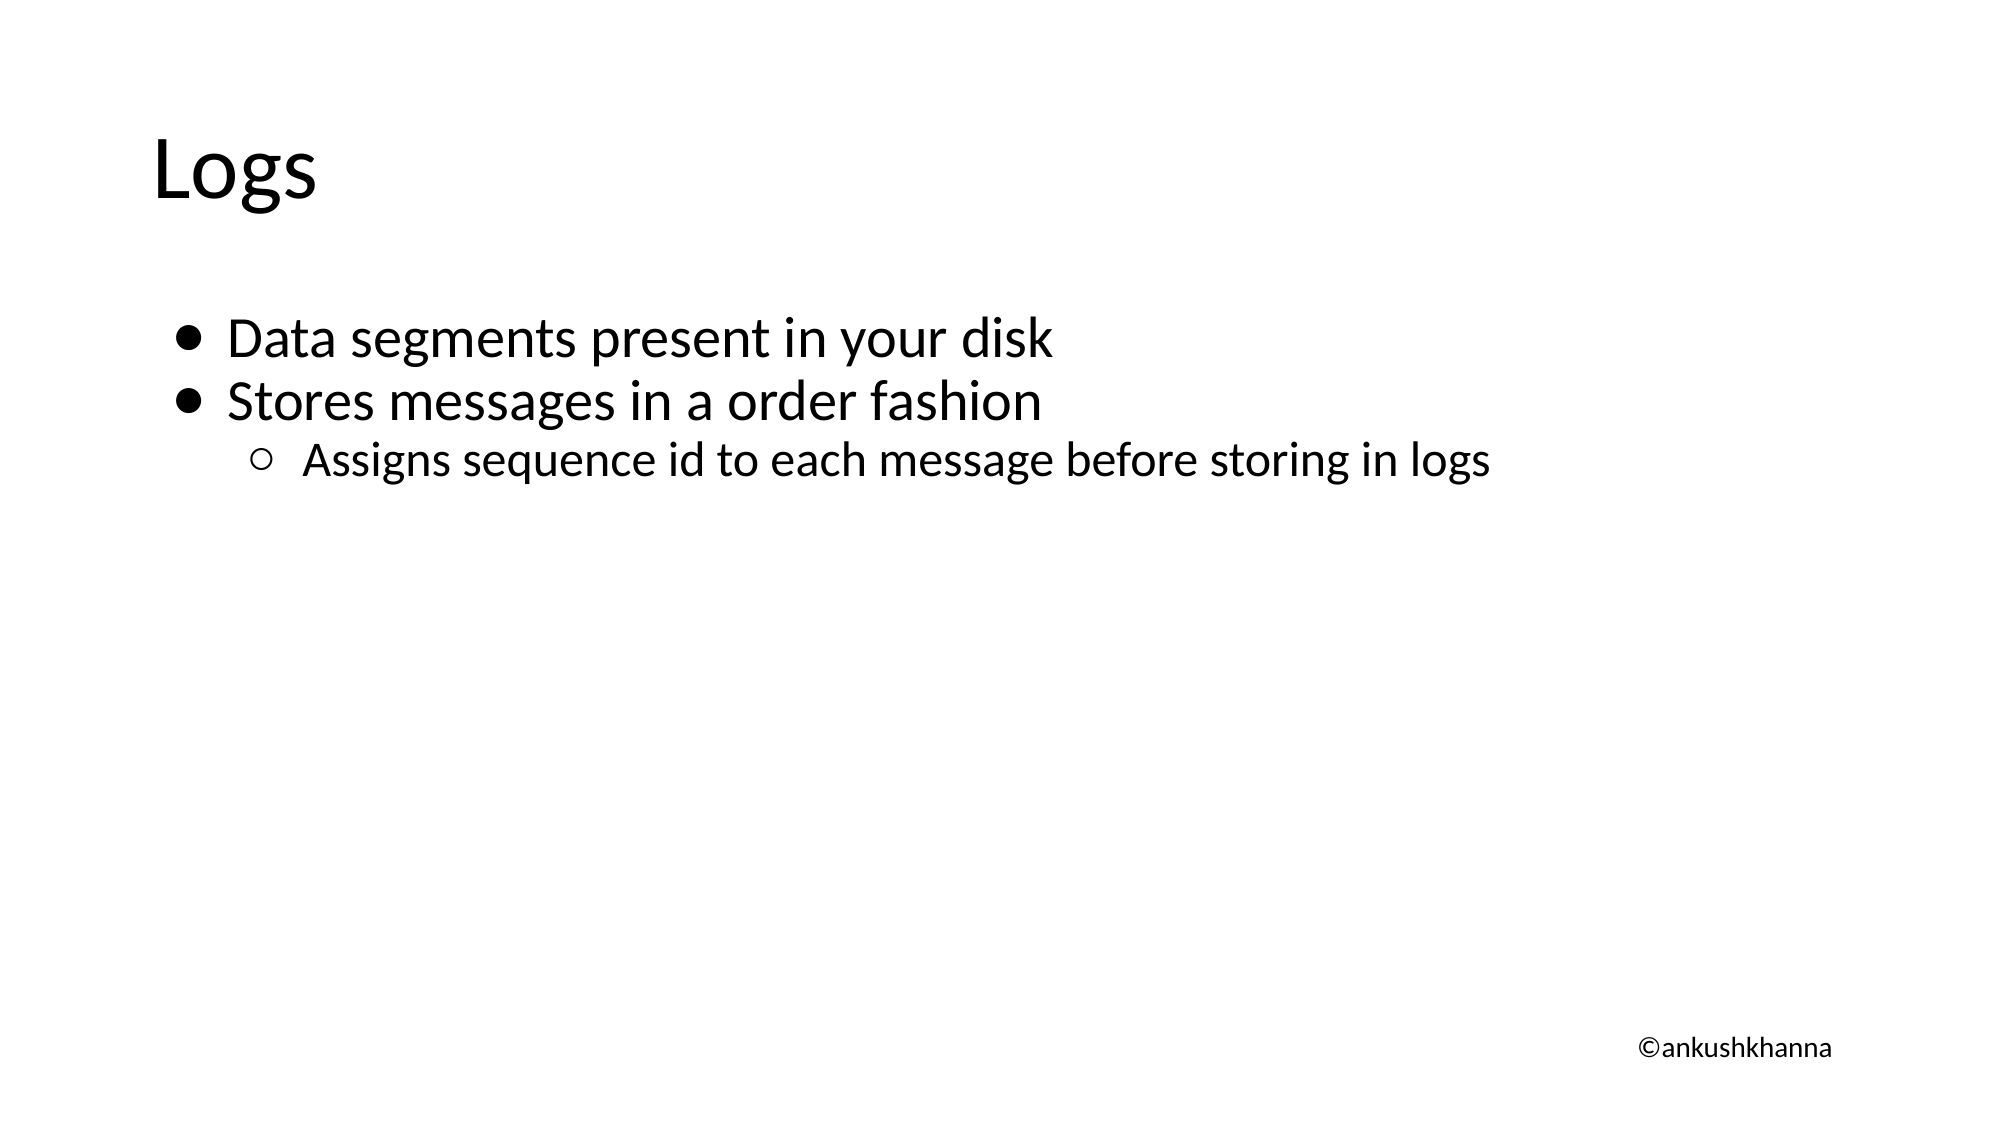

# Logs
Data segments present in your disk
Stores messages in a order fashion
Assigns sequence id to each message before storing in logs